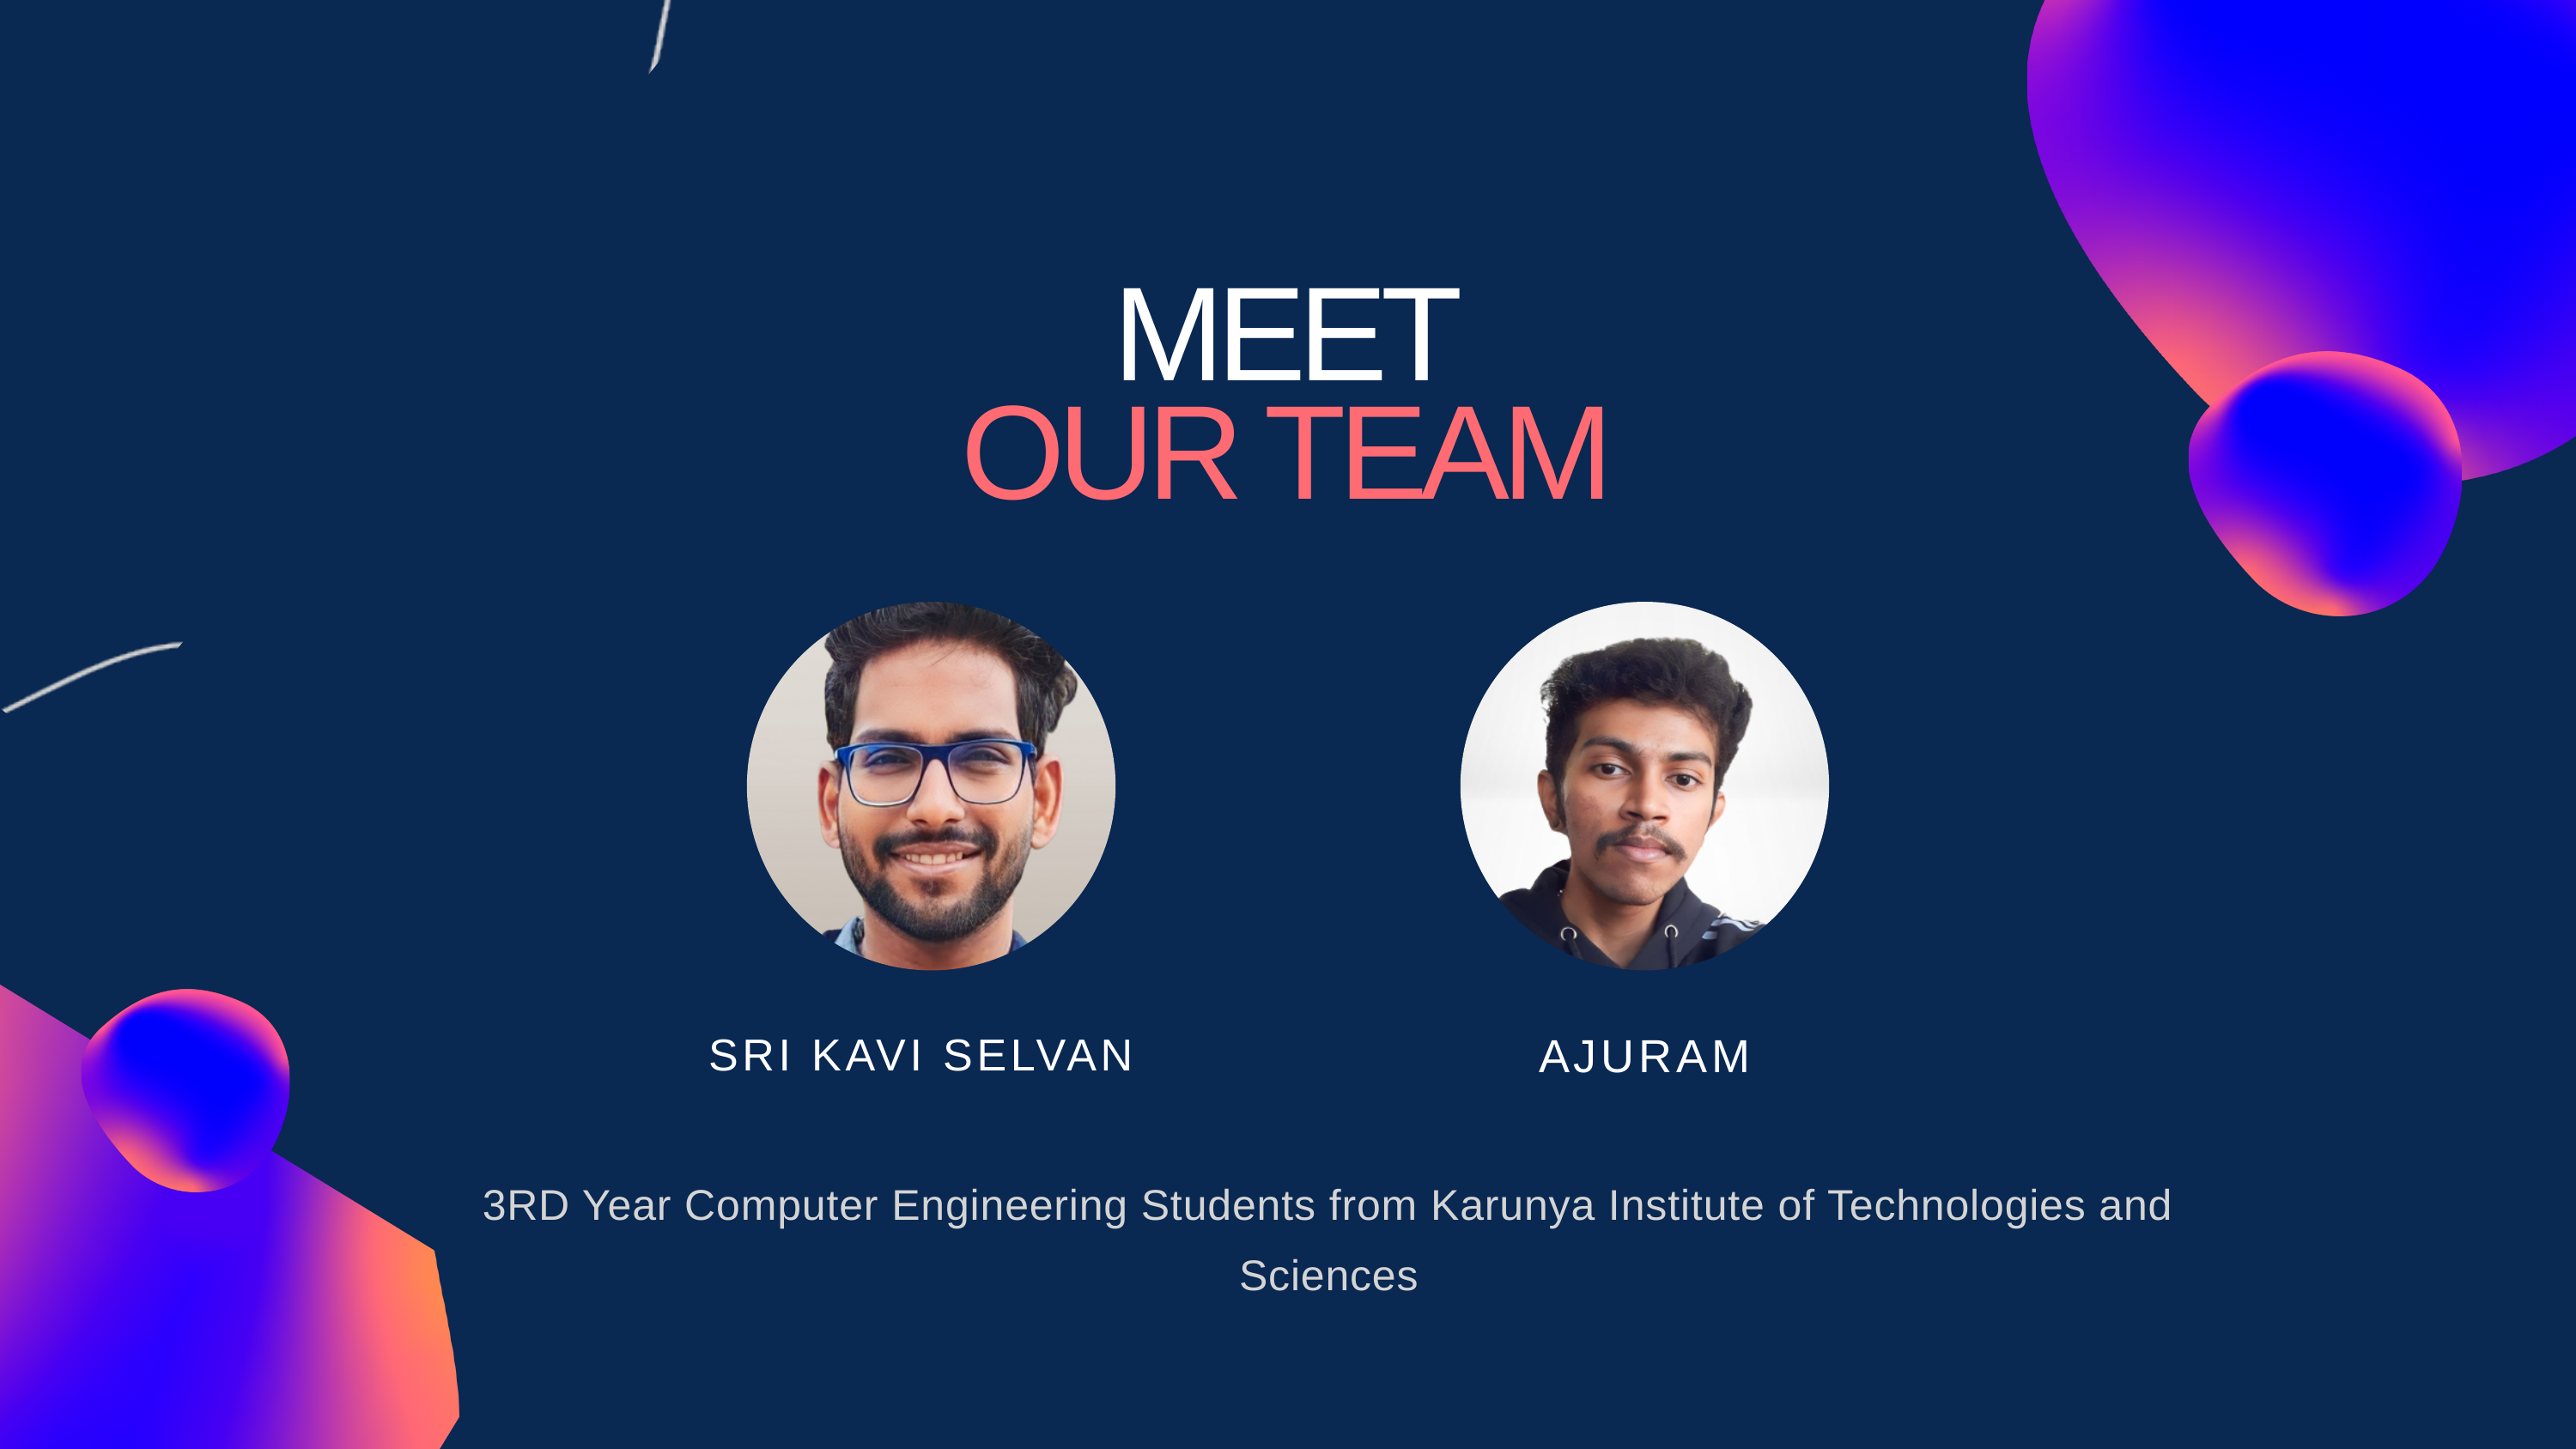

MEET

OUR TEAM

SRI KAVI SELVAN
AJURAM

3RD Year Computer Engineering Students from Karunya Institute of Technologies and Sciences